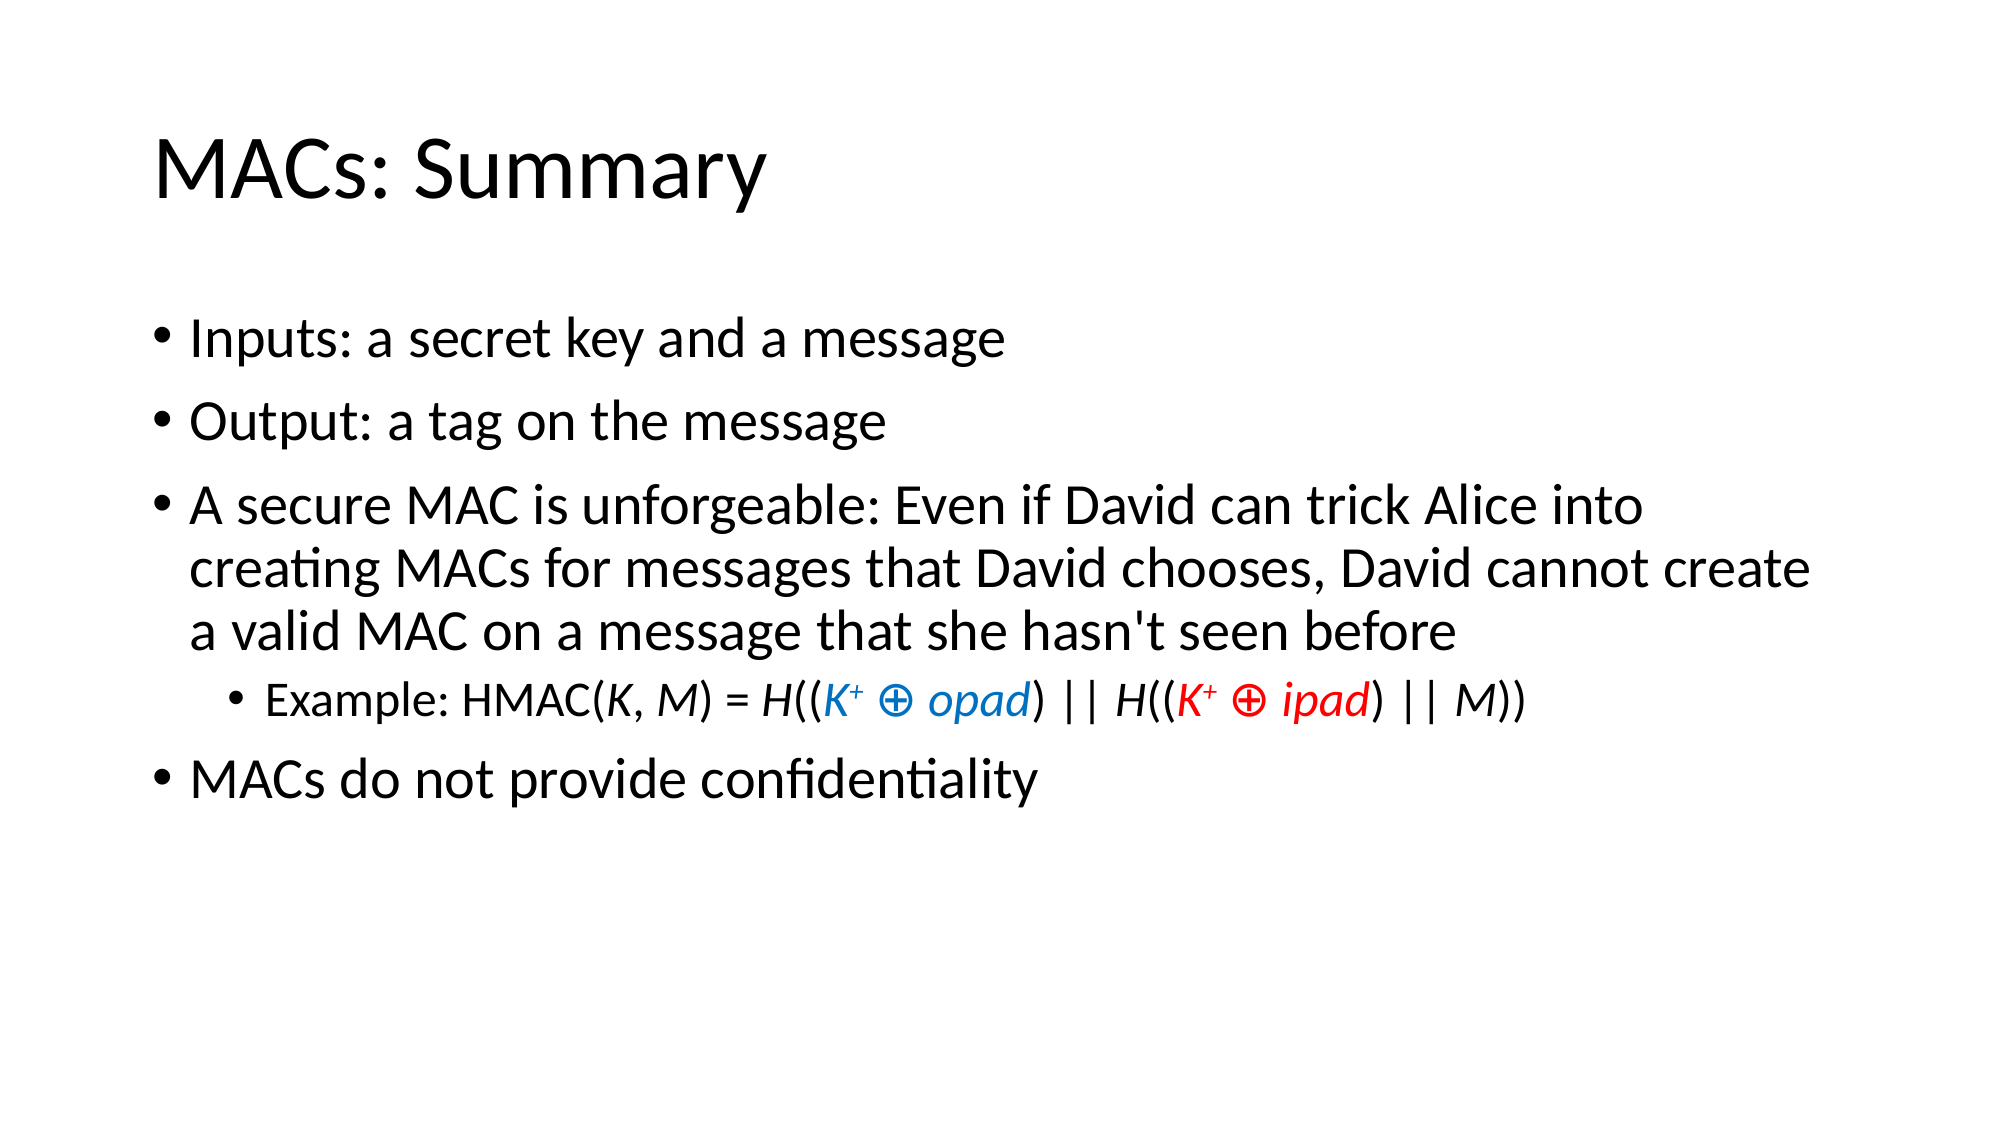

# MACs: Summary
Inputs: a secret key and a message
Output: a tag on the message
A secure MAC is unforgeable: Even if David can trick Alice into creating MACs for messages that David chooses, David cannot create a valid MAC on a message that she hasn't seen before
Example: HMAC(K, M) = H((K+ ⊕ opad) || H((K+ ⊕ ipad) || M))
MACs do not provide confidentiality